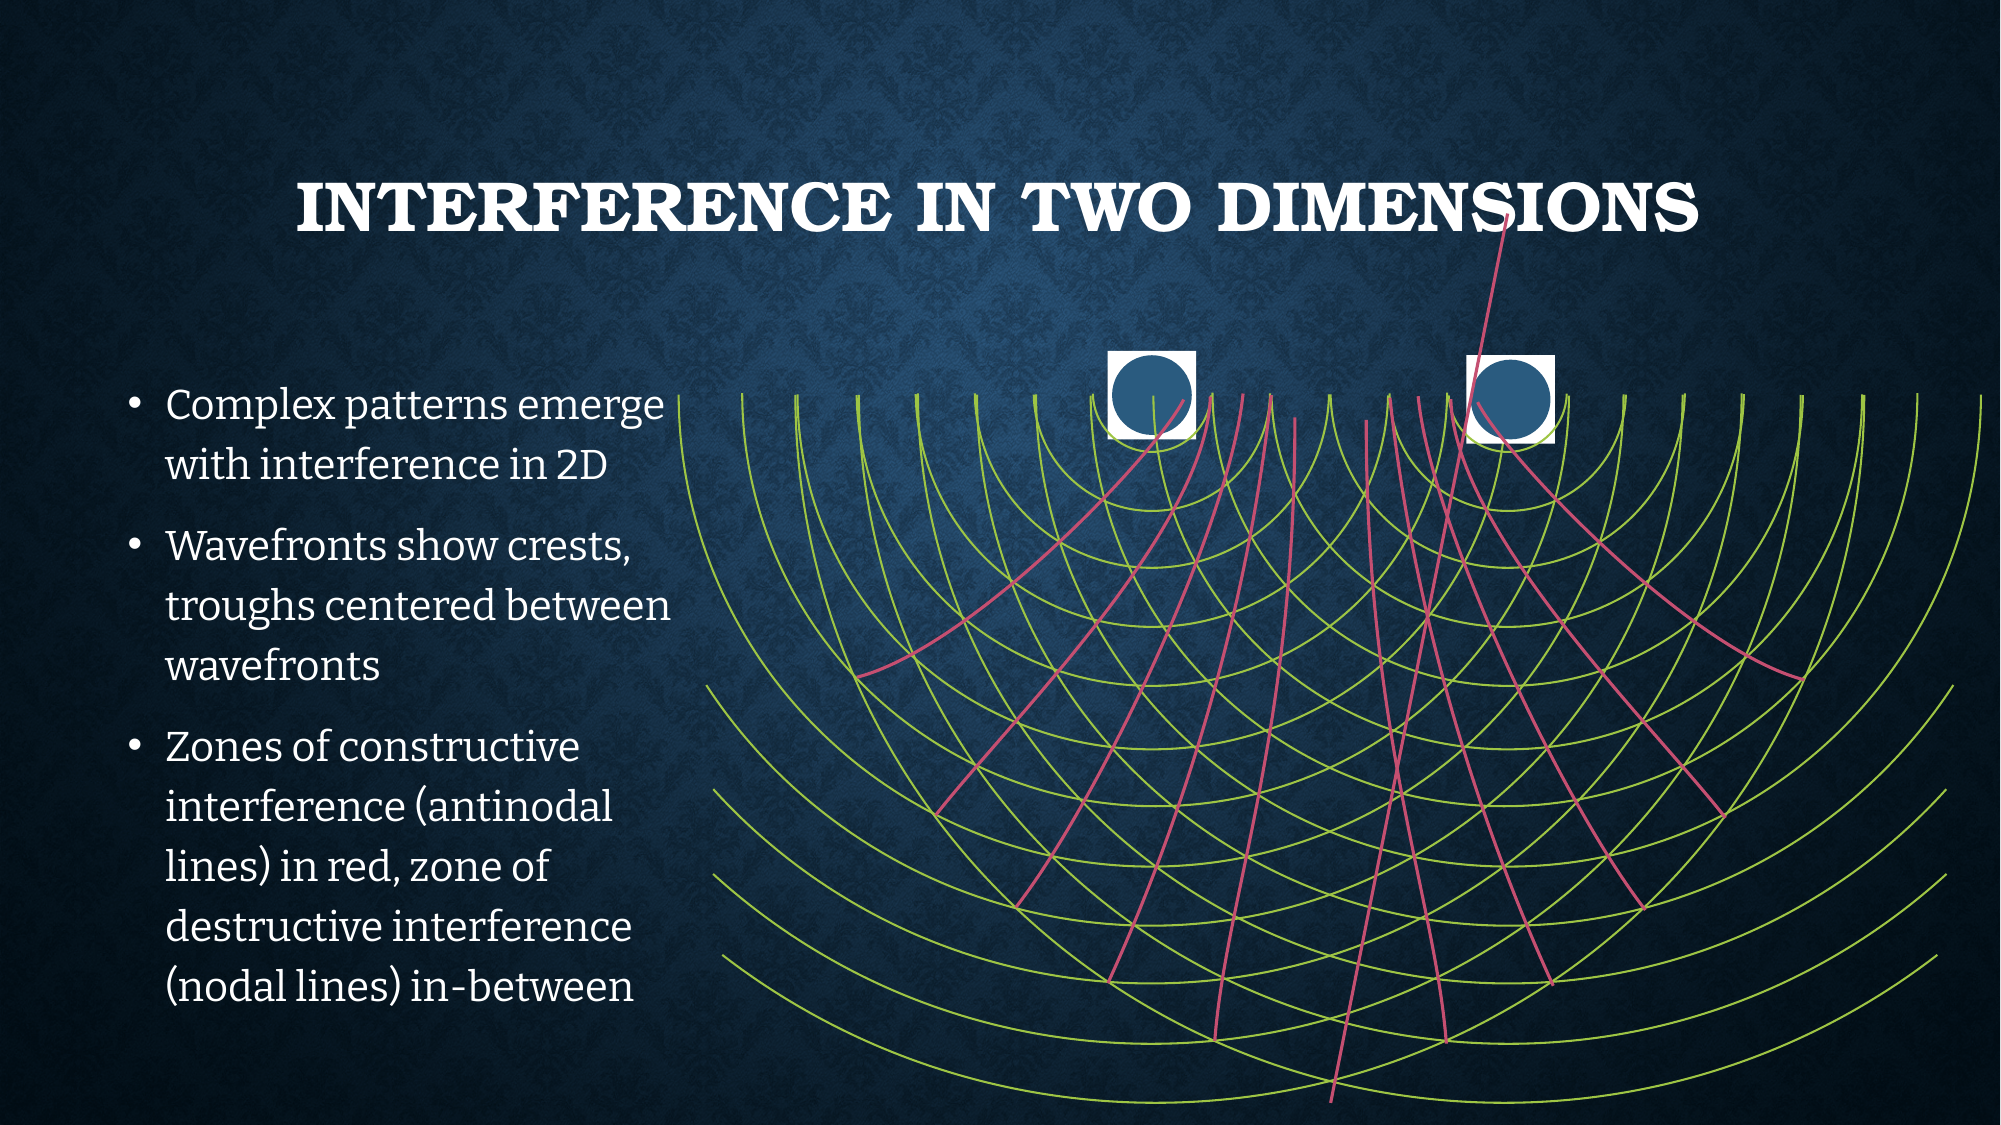

# Interference in two dimensions
Complex patterns emerge with interference in 2D
Wavefronts show crests, troughs centered between wavefronts
Zones of constructive interference (antinodal lines) in red, zone of destructive interference (nodal lines) in-between